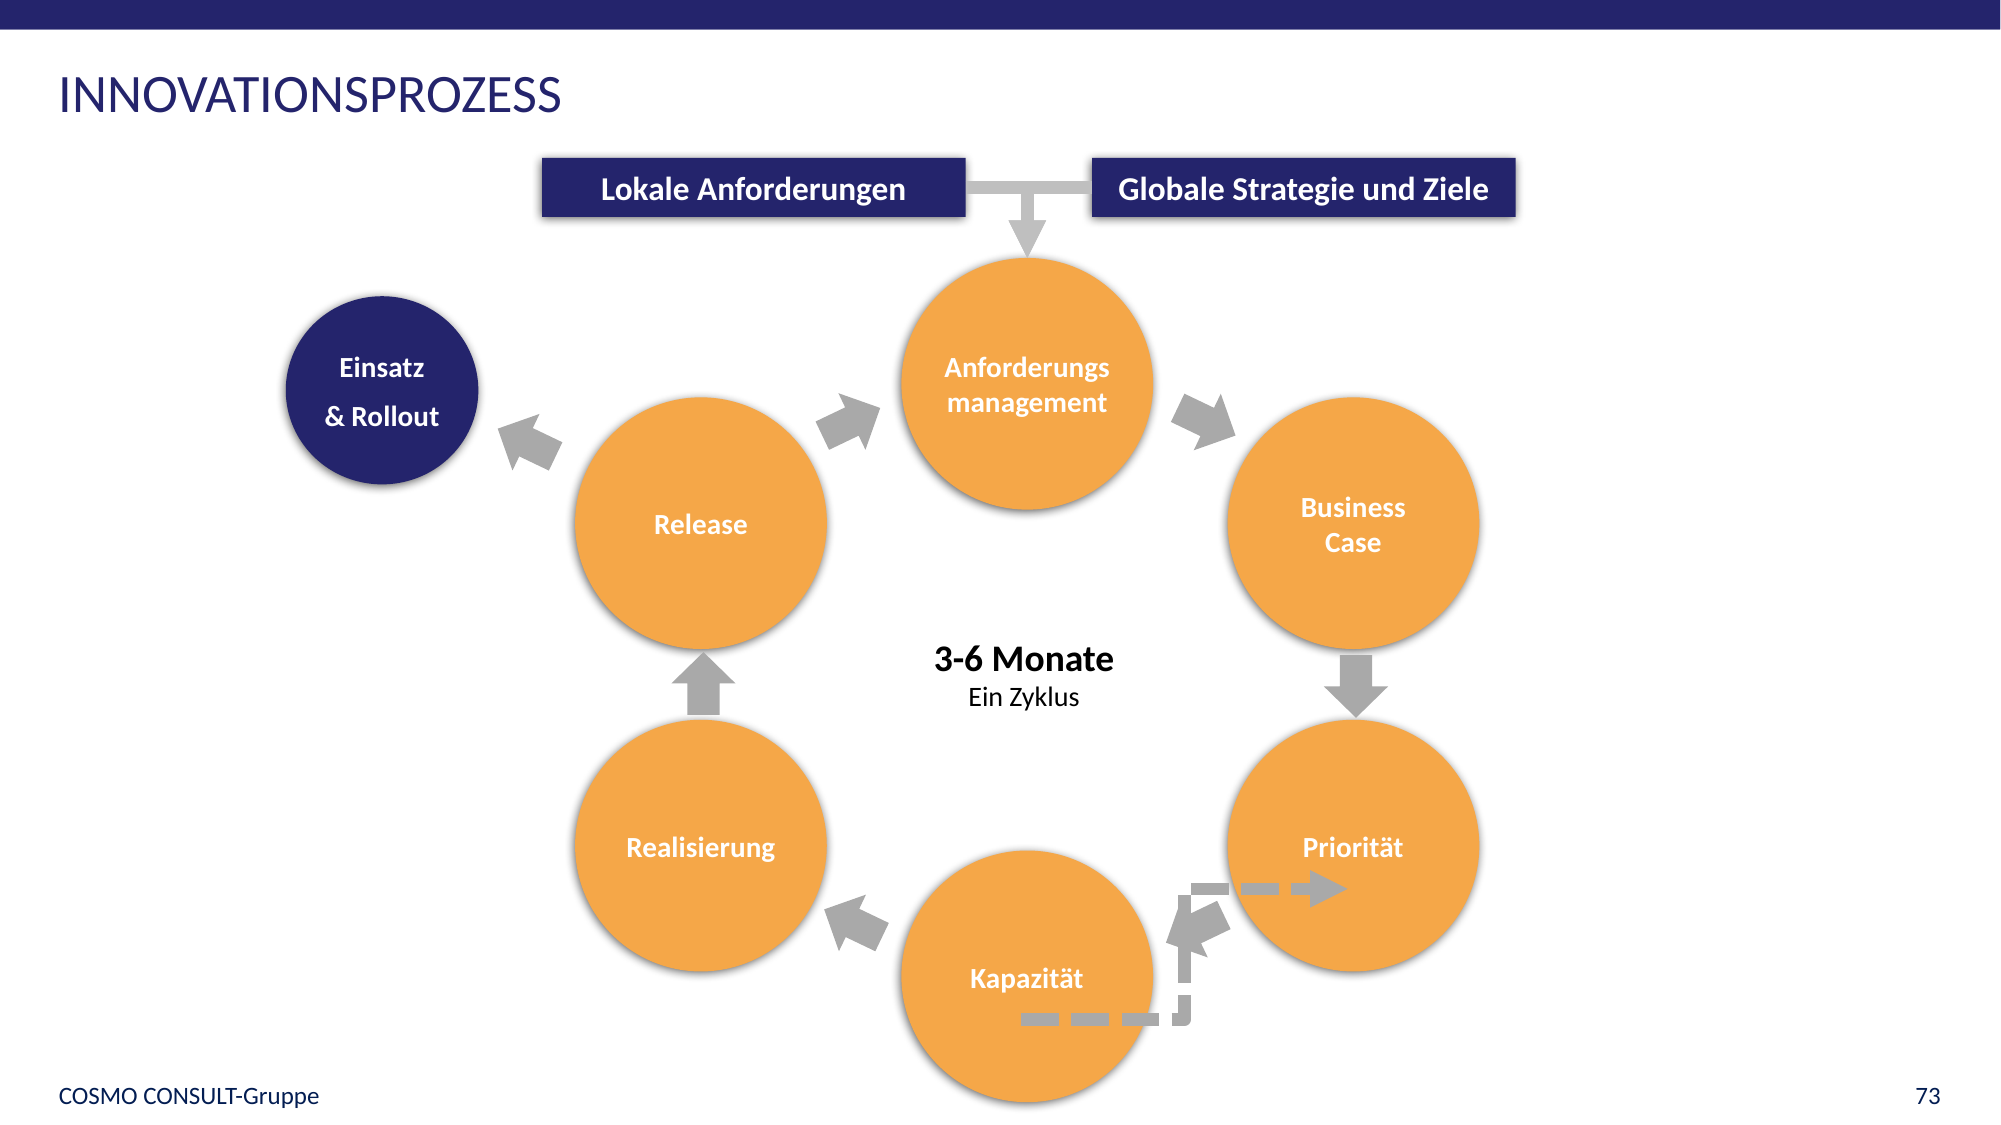

# InnovationsProZess
Lokale Anforderungen
Globale Strategie und Ziele
Anforderungsmanagement
Einsatz
& Rollout

Release
Business Case

3-6 Monate
Ein Zyklus

Realisierung
Priorität
Kapazität